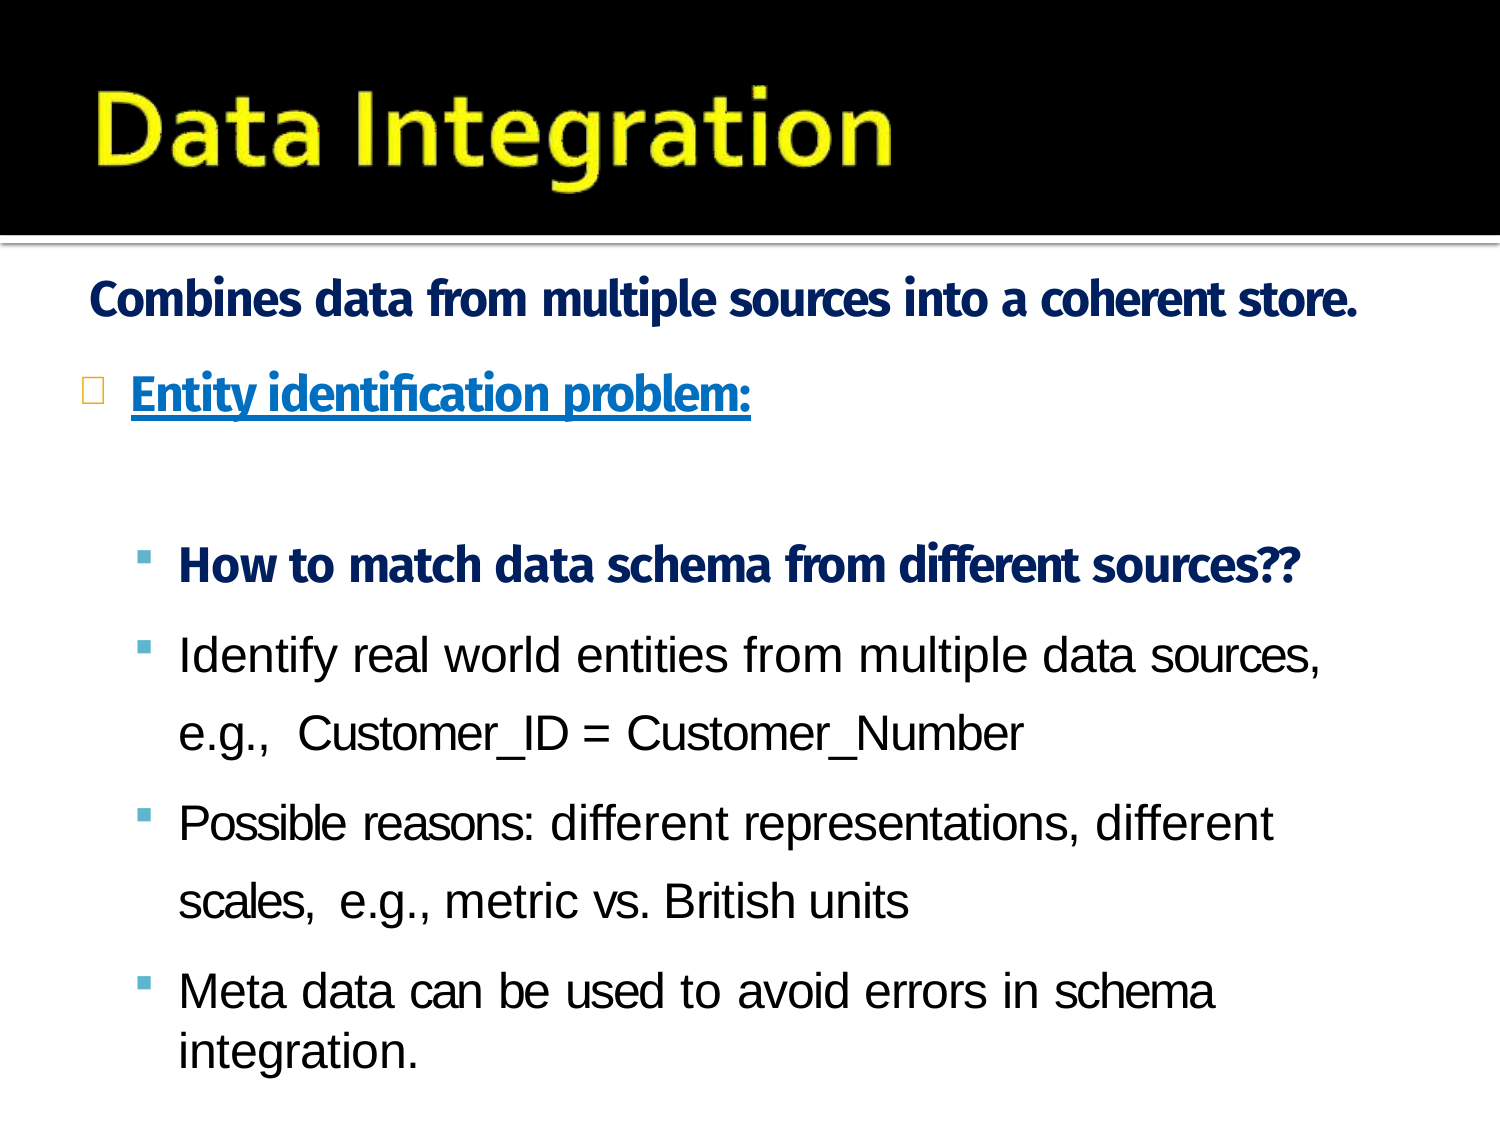

Combines data from multiple sources into a coherent store.
Entity identification problem:

How to match data schema from different sources??
Identify real world entities from multiple data sources, e.g.,  Customer_ID = Customer_Number
Possible reasons: different representations, different scales,  e.g., metric vs. British units
Meta data can be used to avoid errors in schema integration.